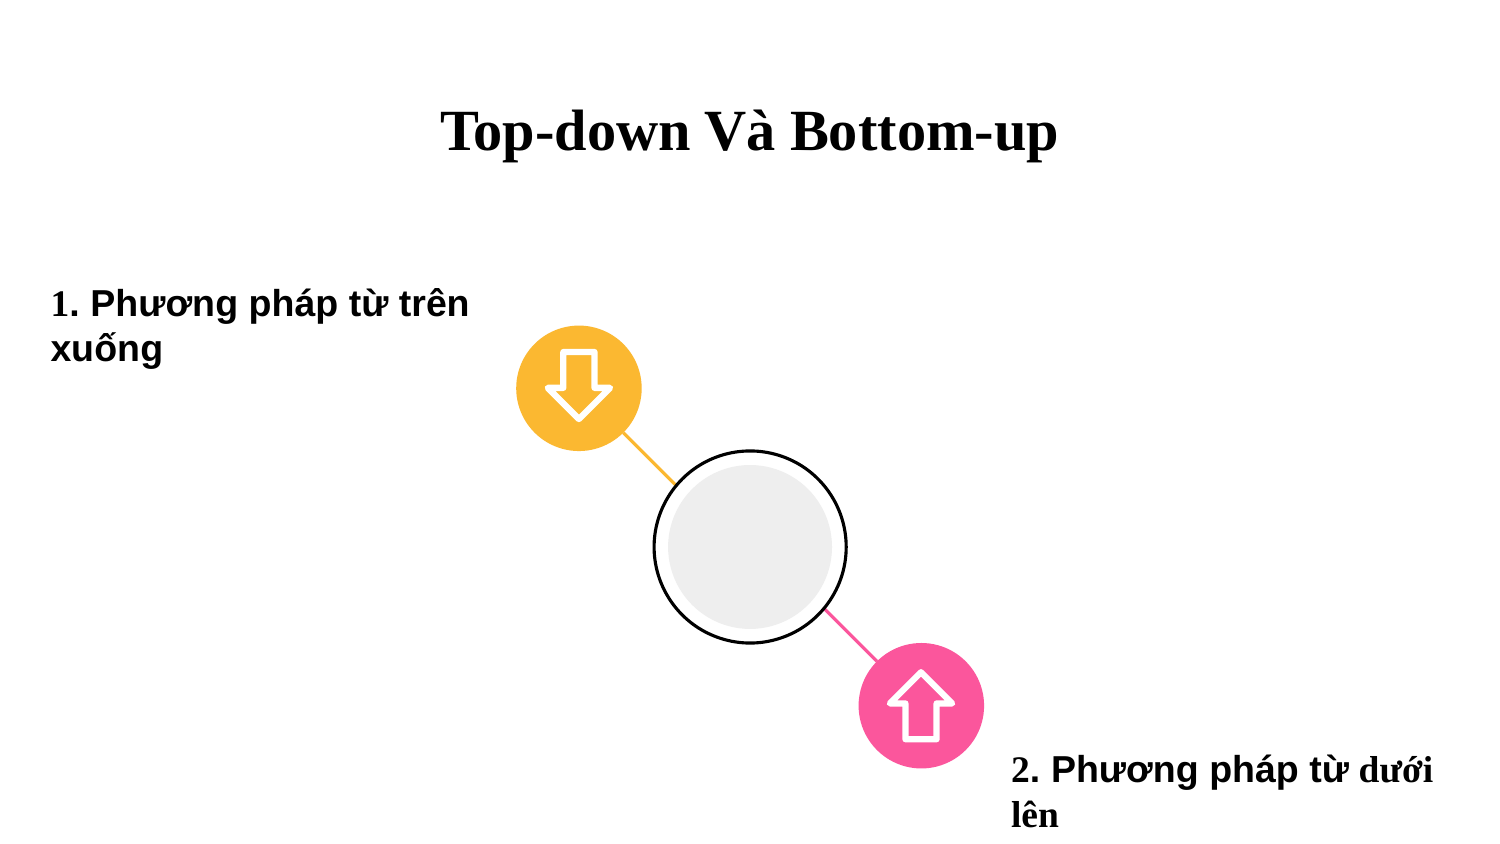

# Top-down Và Bottom-up
1. Phương pháp từ trên xuống

2. Phương pháp từ dưới lên